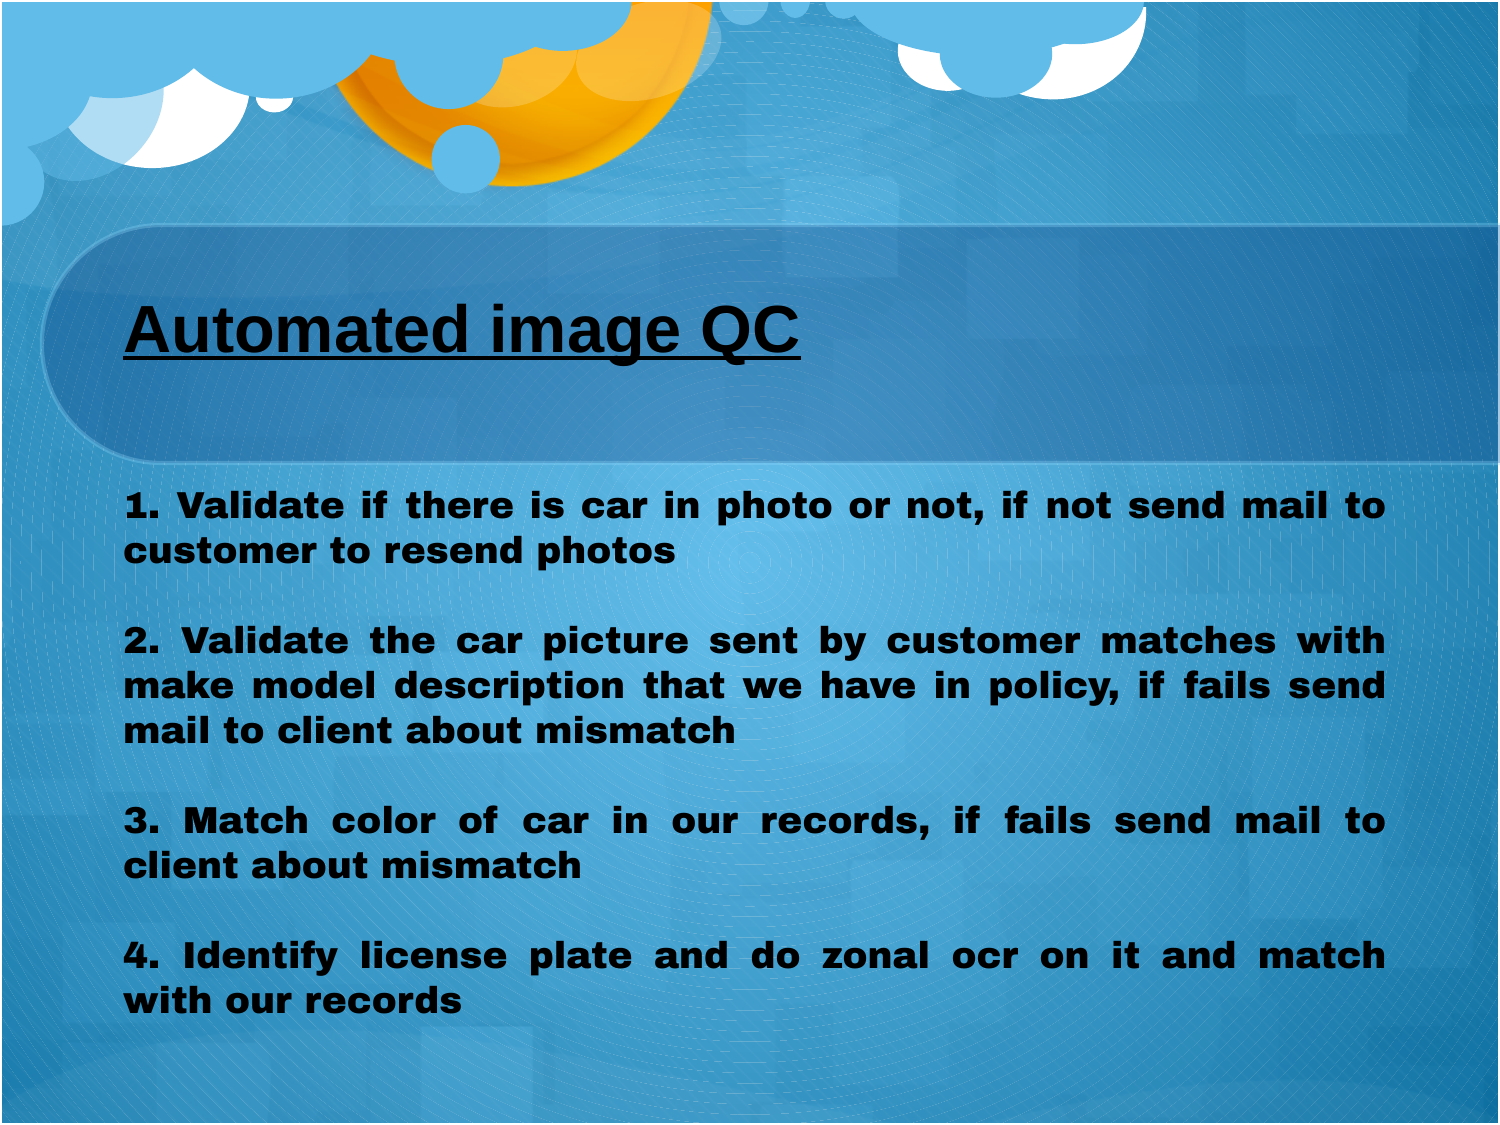

Automated image QC
1. Validate if there is car in photo or not, if not send mail to customer to resend photos

2. Validate the car picture sent by customer matches with make model description that we have in policy, if fails send mail to client about mismatch

3. Match color of car in our records, if fails send mail to client about mismatch

4. Identify license plate and do zonal ocr on it and match with our records